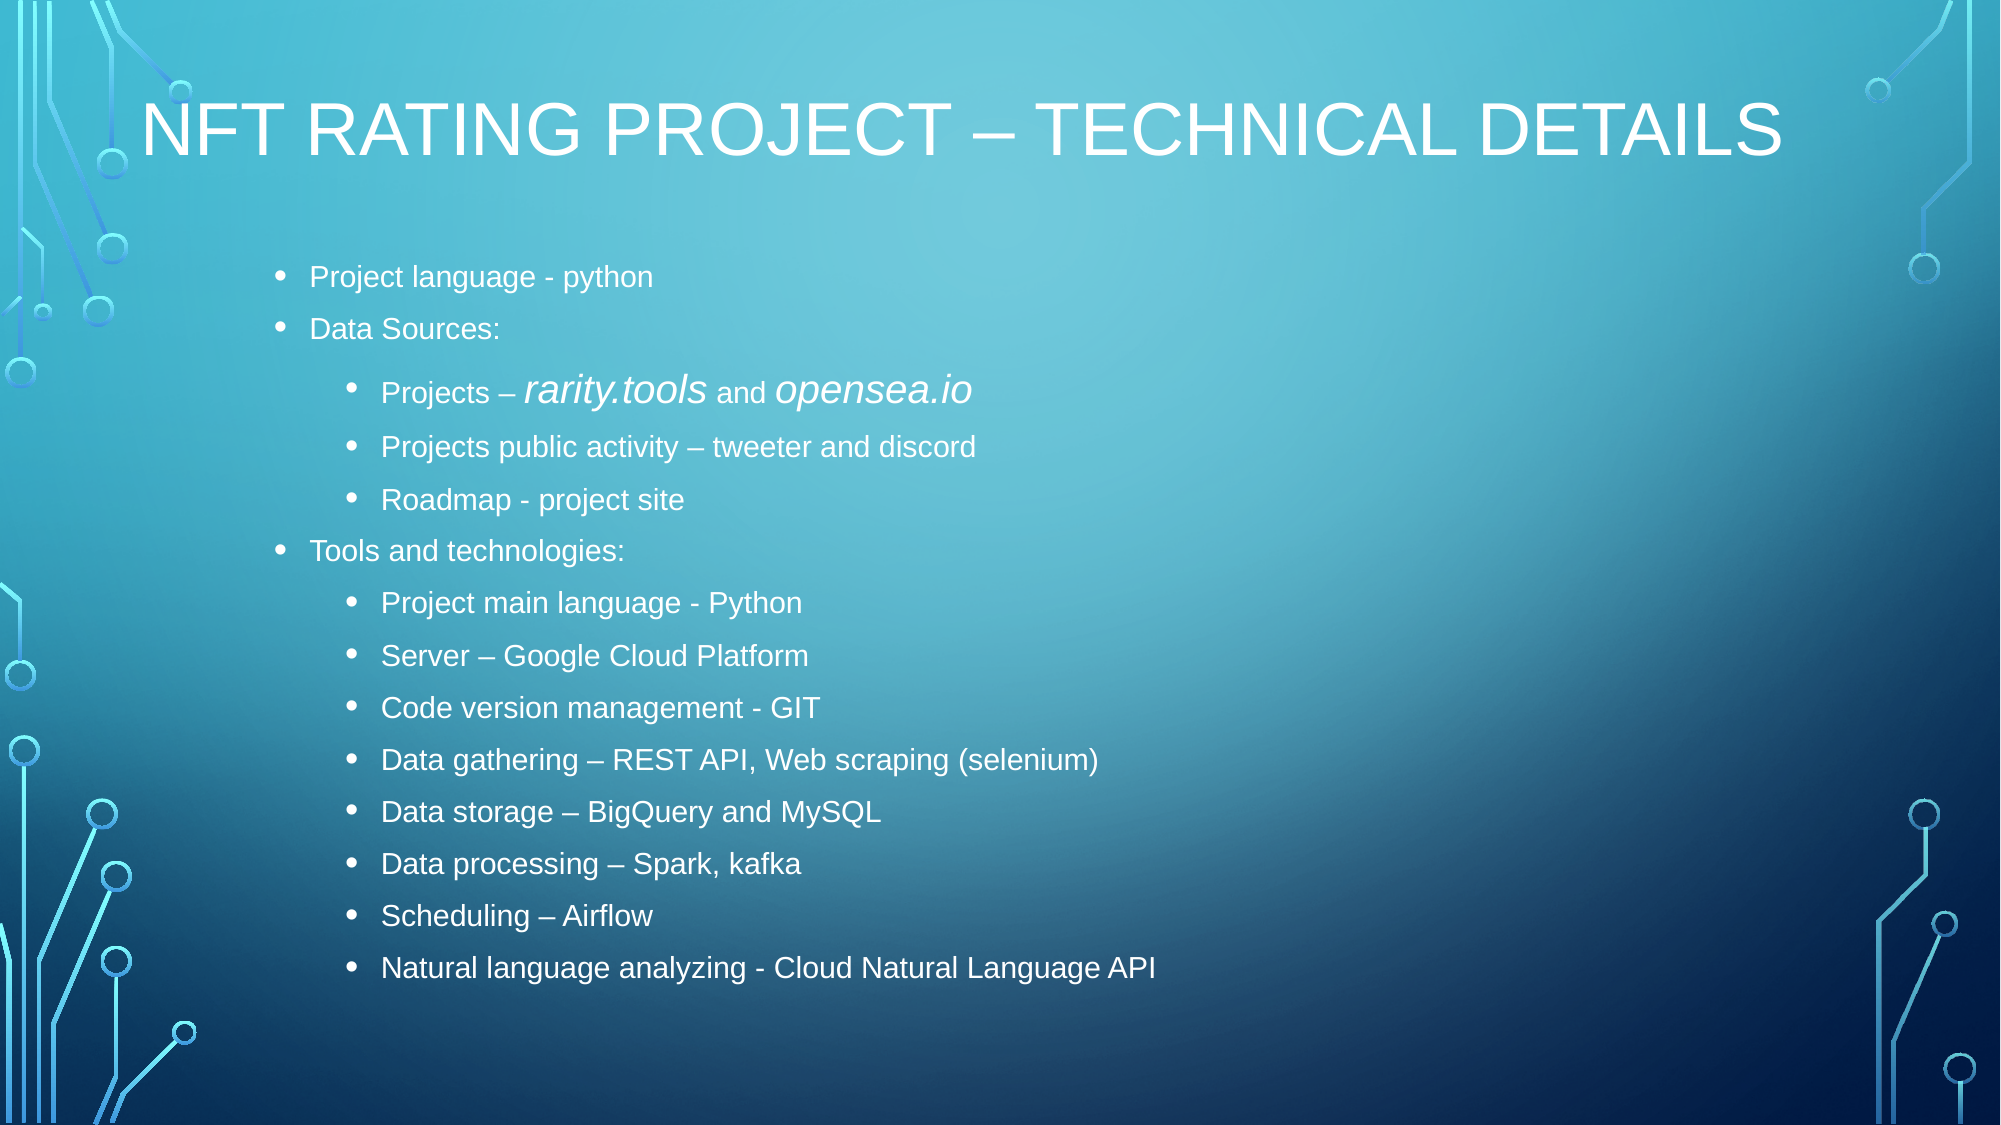

# NFT Rating project – technical details
Project language - python
Data Sources:
Projects – rarity.tools and opensea.io
Projects public activity – tweeter and discord
Roadmap - project site
Tools and technologies:
Project main language - Python
Server – Google Cloud Platform
Code version management - GIT
Data gathering – REST API, Web scraping (selenium)
Data storage – BigQuery and MySQL
Data processing – Spark, kafka
Scheduling – Airflow
Natural language analyzing - Cloud Natural Language API